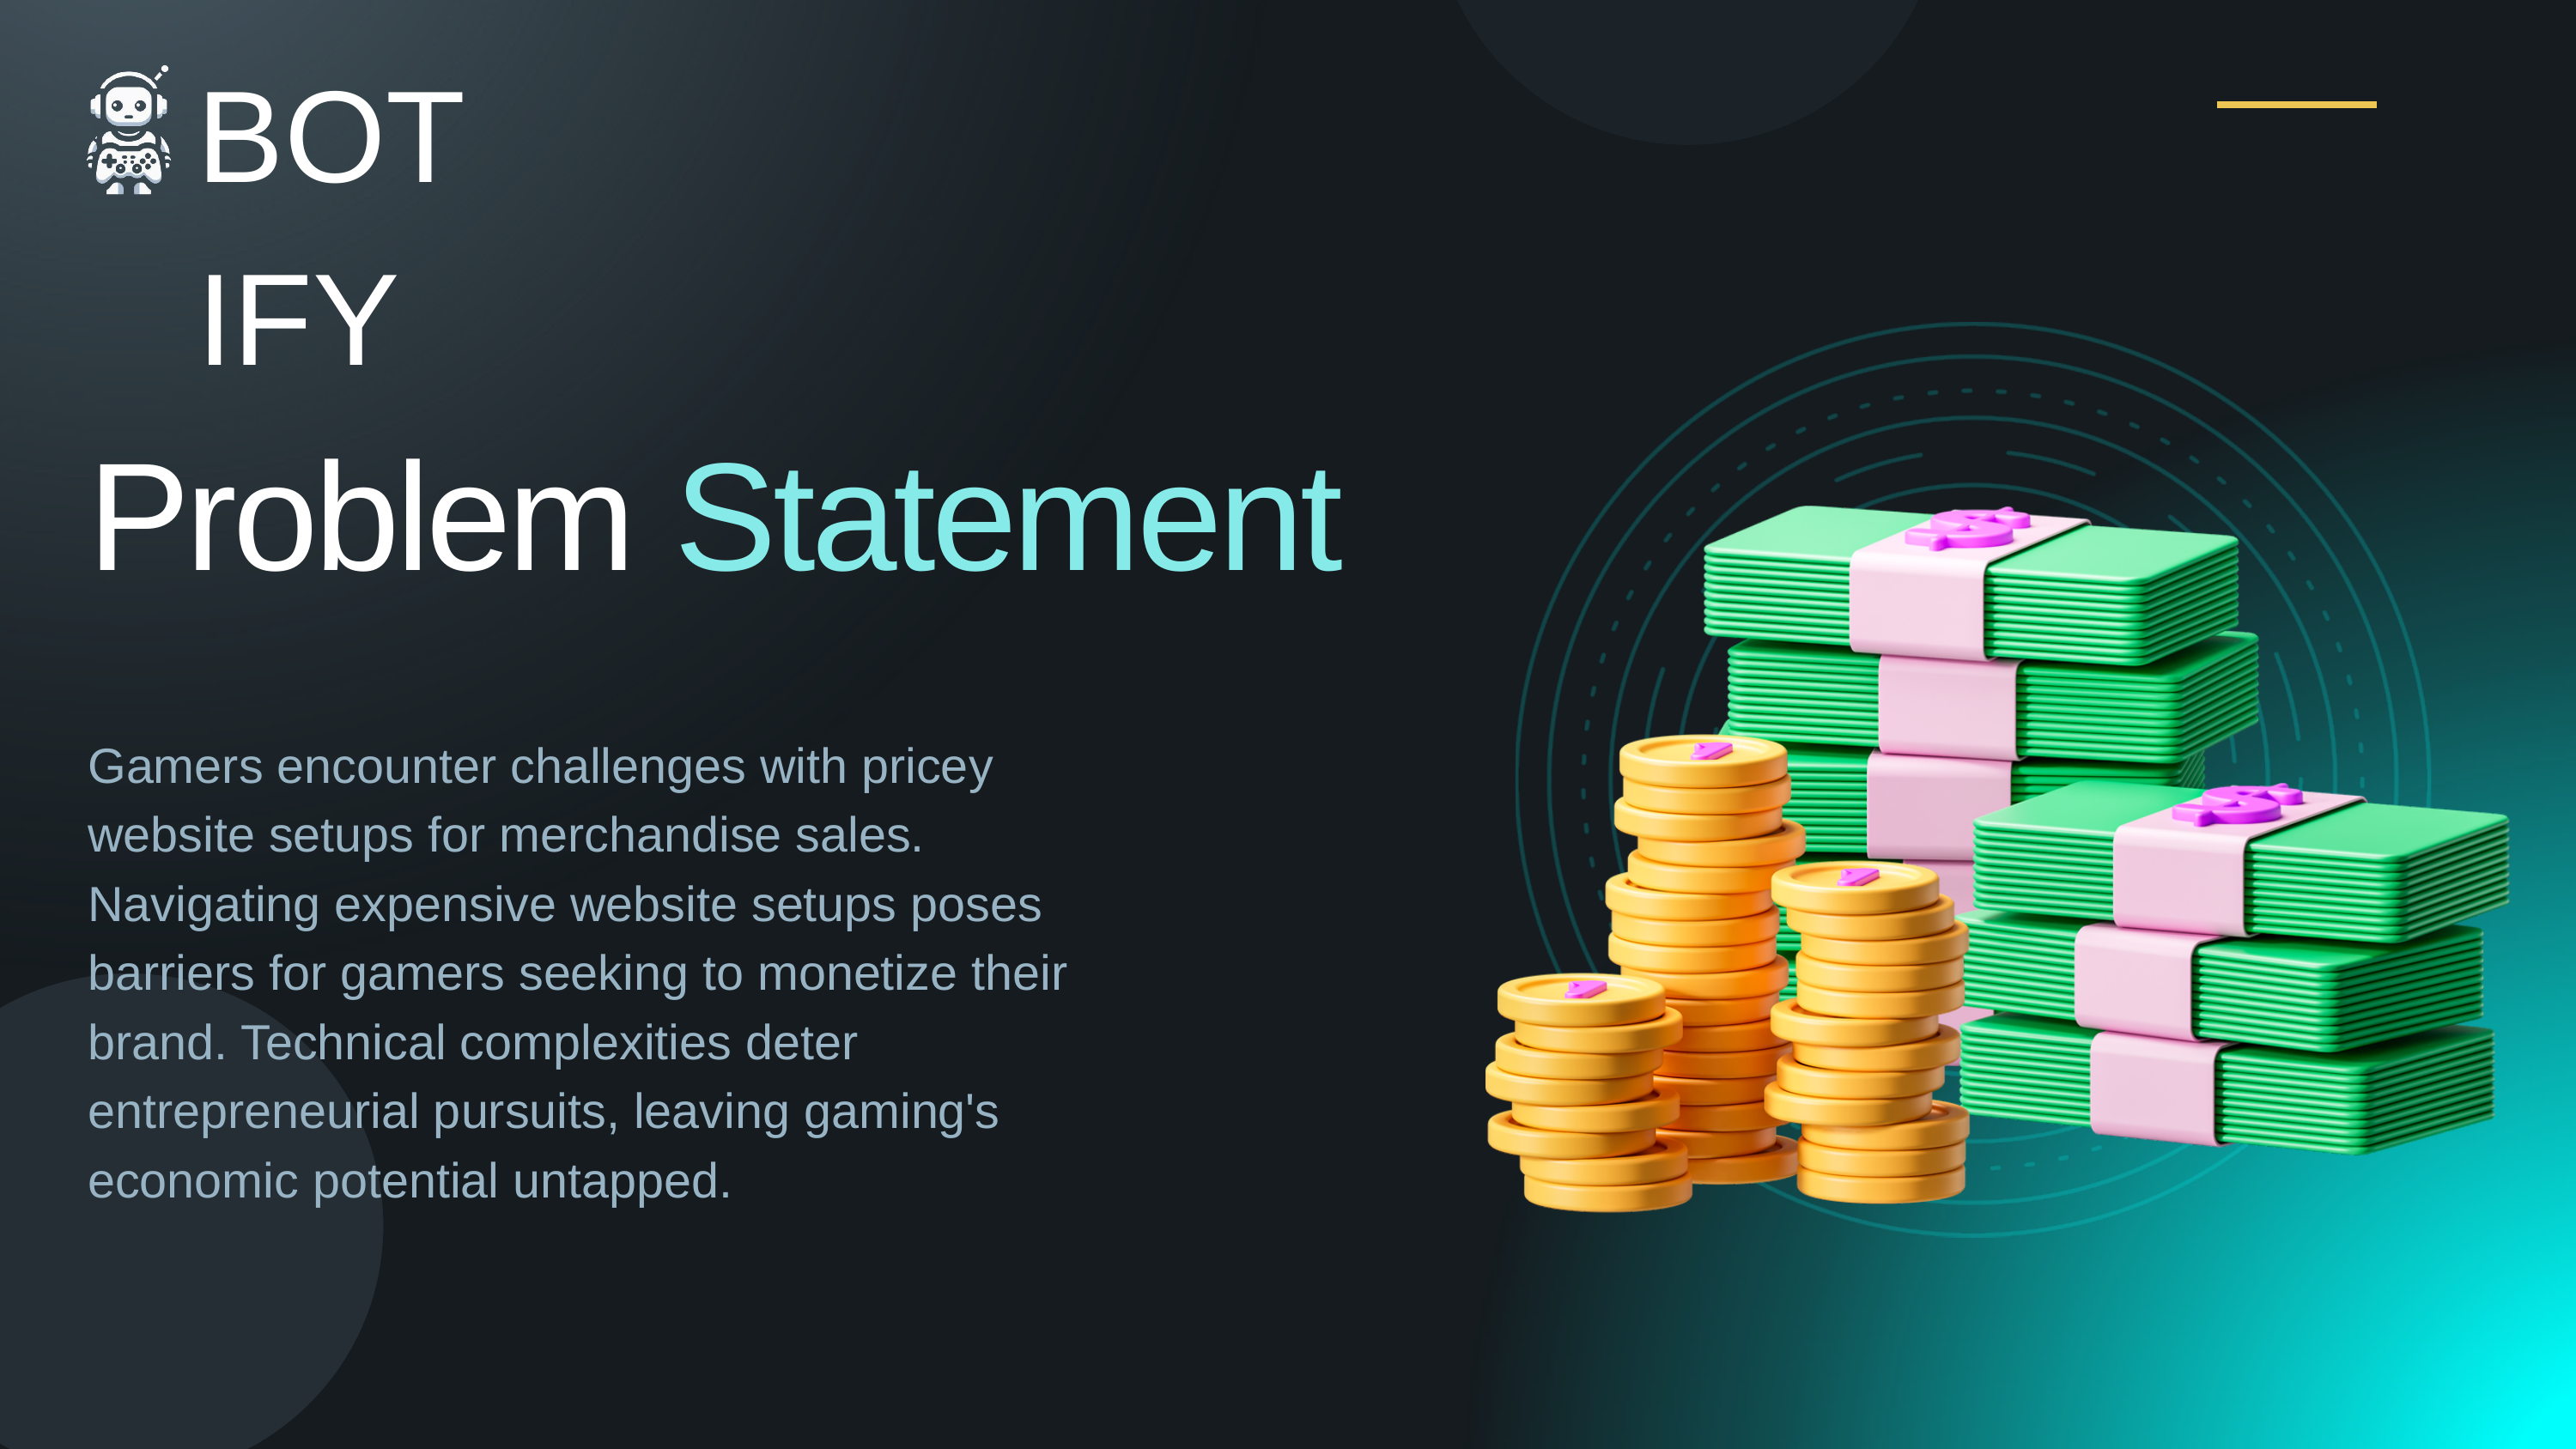

BOTIFY

Problem Statement

Gamers encounter challenges with pricey website setups for merchandise sales. Navigating expensive website setups poses barriers for gamers seeking to monetize their brand. Technical complexities deter entrepreneurial pursuits, leaving gaming's economic potential untapped.